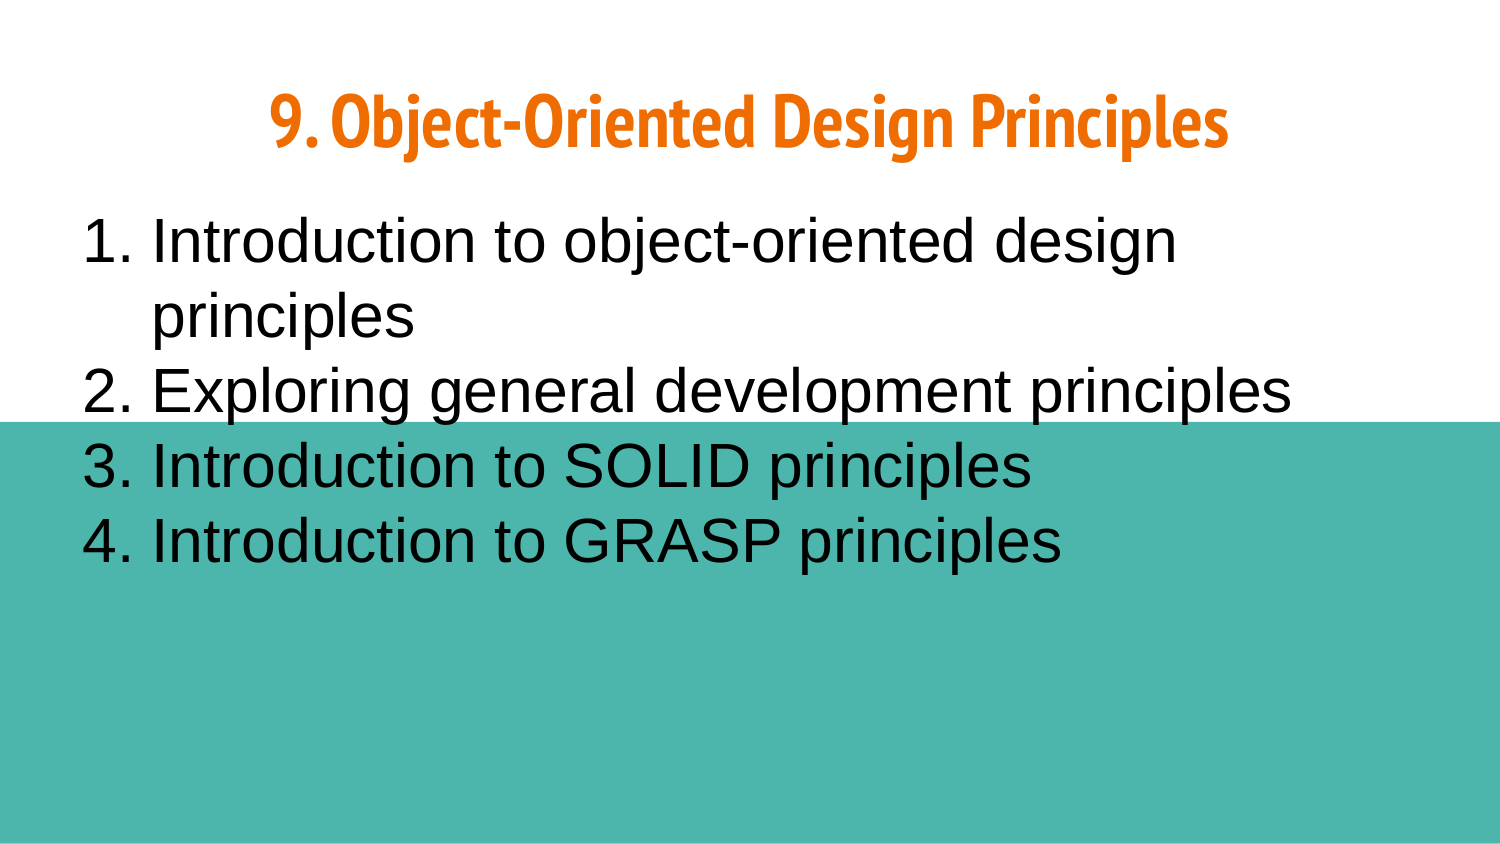

# 9. Object-Oriented Design Principles
Introduction to object-oriented design principles
Exploring general development principles
Introduction to SOLID principles
Introduction to GRASP principles